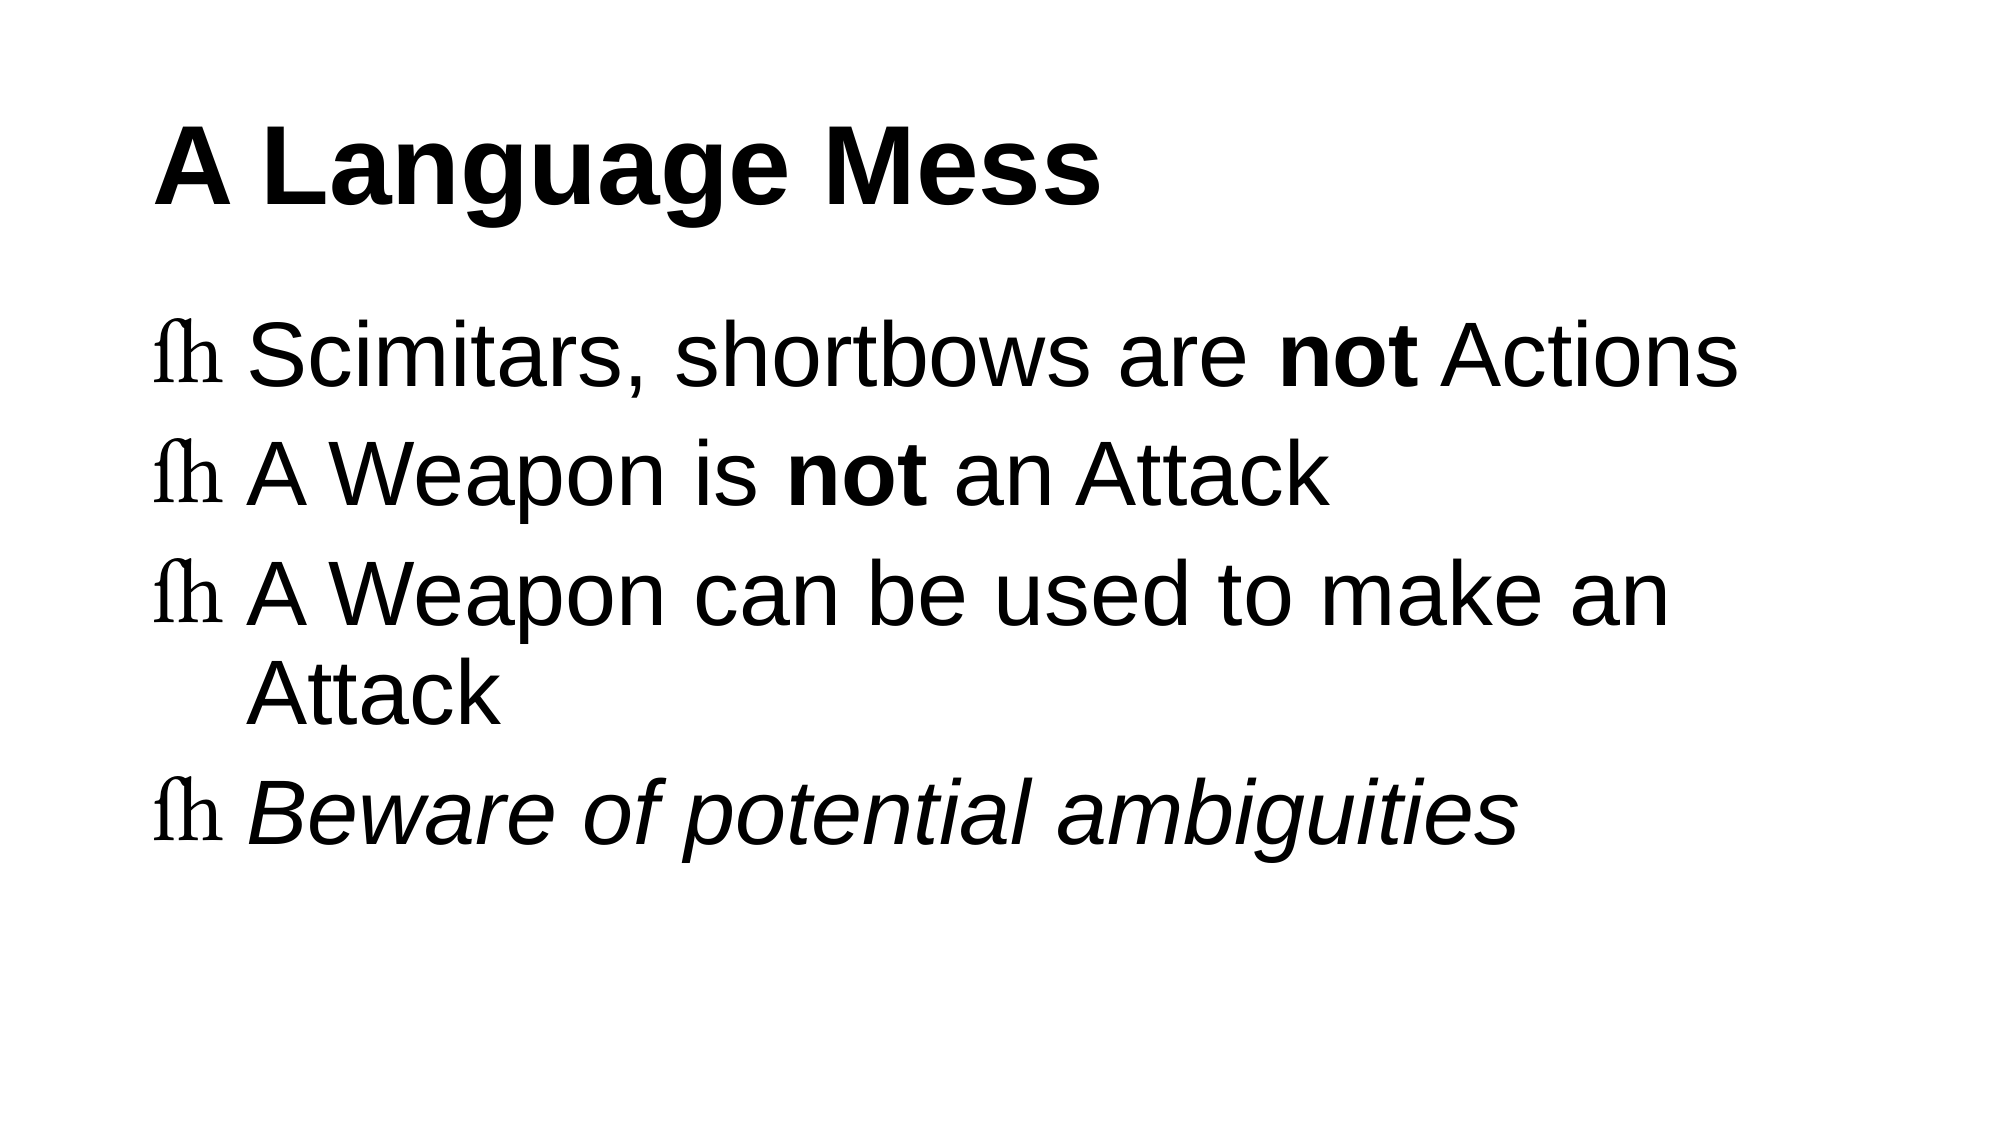

# A Language Mess
Scimitars, shortbows are not Actions
A Weapon is not an Attack
A Weapon can be used to make an Attack
Beware of potential ambiguities